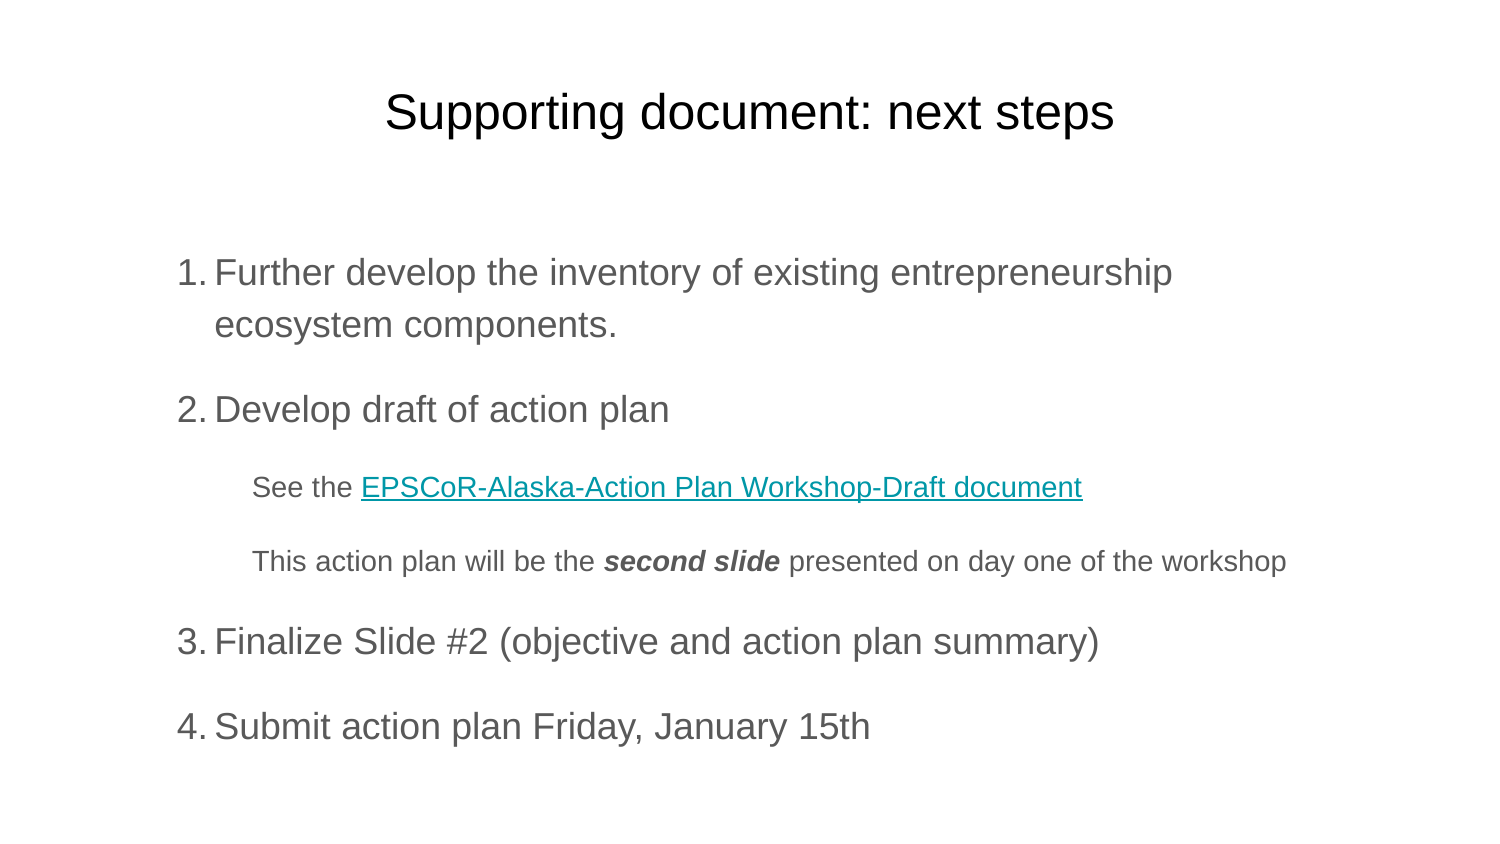

# Supporting document: next steps
Further develop the inventory of existing entrepreneurship ecosystem components.
Develop draft of action plan
See the EPSCoR-Alaska-Action Plan Workshop-Draft document
This action plan will be the second slide presented on day one of the workshop
Finalize Slide #2 (objective and action plan summary)
Submit action plan Friday, January 15th